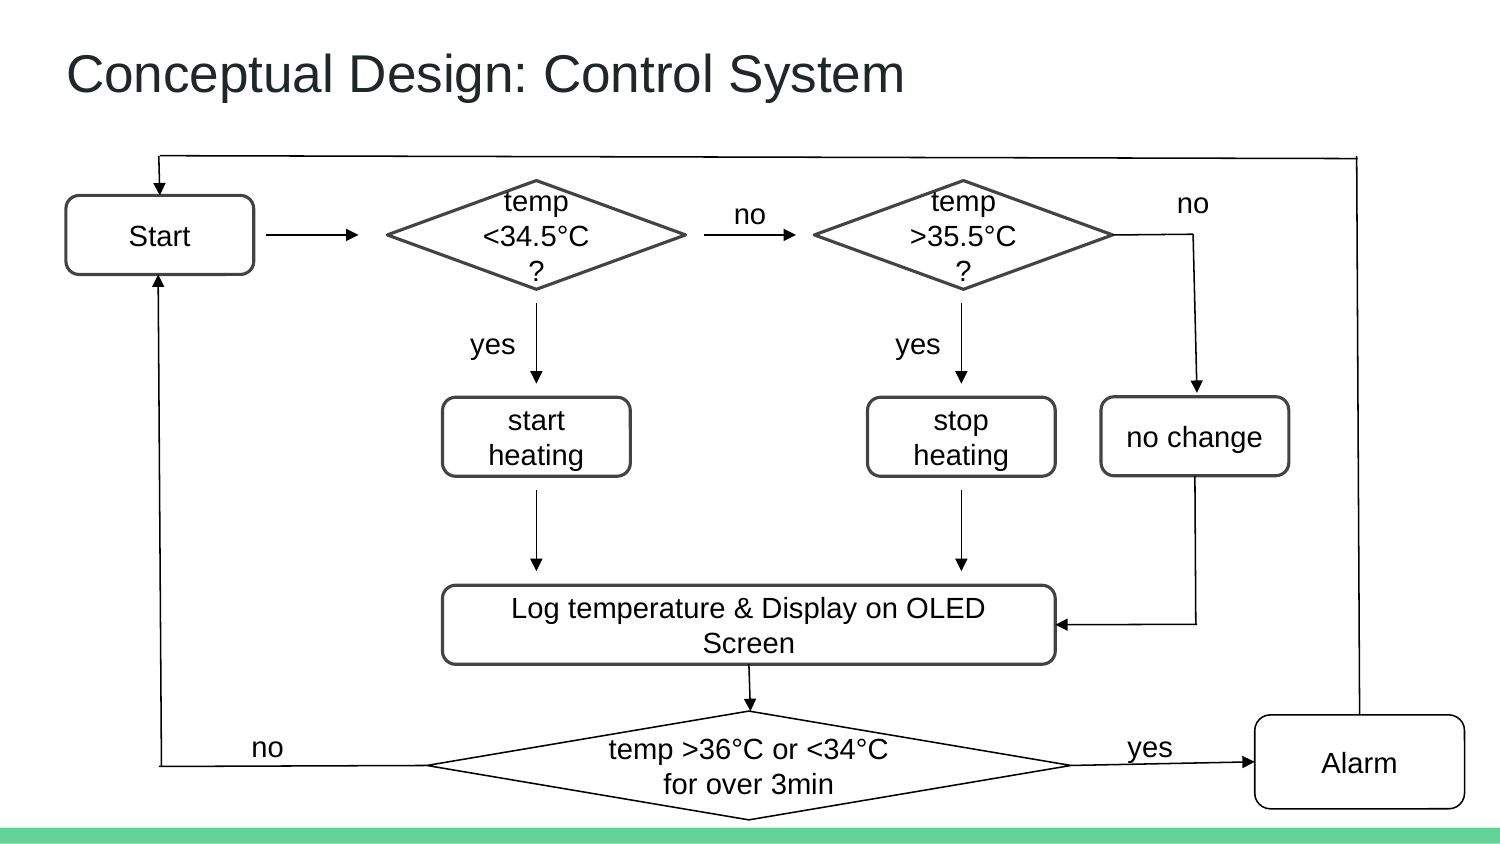

# Conceptual Design: Control System
no
temp <34.5°C?
no
temp >35.5°C?
Start
yes
yes
no change
start heating
stop heating
Log temperature & Display on OLED Screen
temp >36°C or <34°C for over 3min
no
yes
Alarm